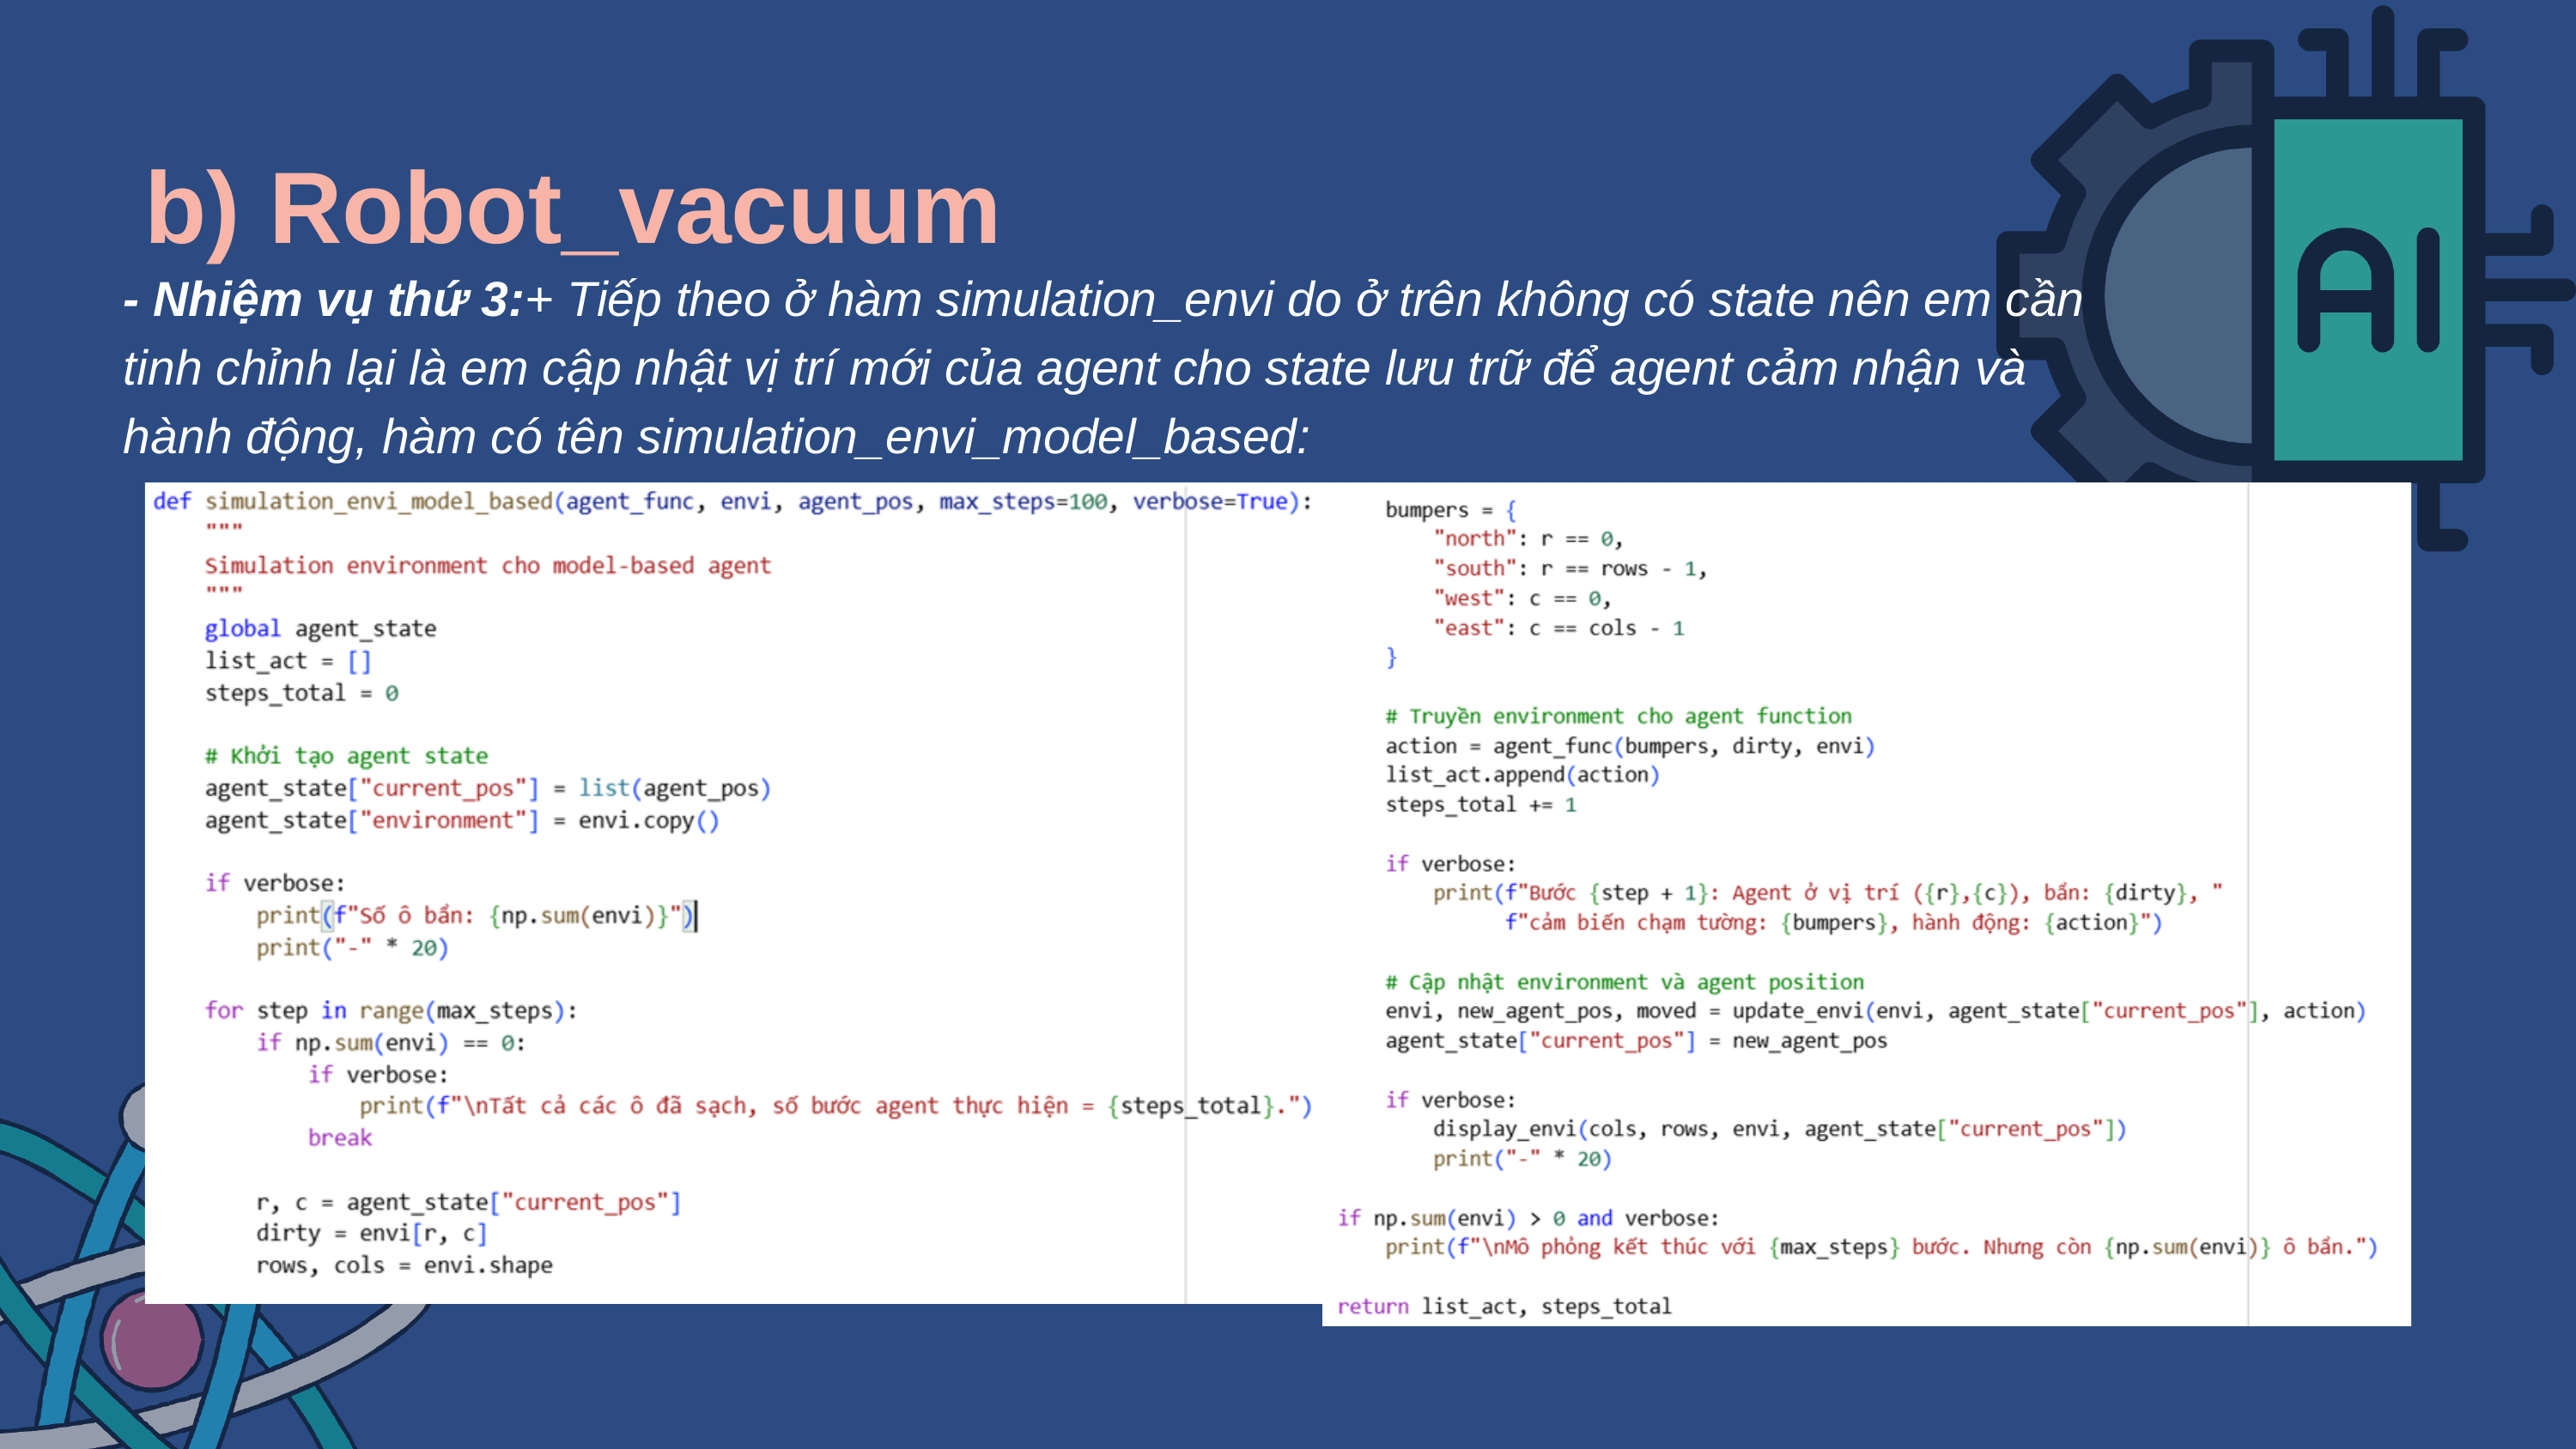

b) Robot_vacuum
- Nhiệm vụ thứ 3:+ Tiếp theo ở hàm simulation_envi do ở trên không có state nên em cần tinh chỉnh lại là em cập nhật vị trí mới của agent cho state lưu trữ để agent cảm nhận và hành động, hàm có tên simulation_envi_model_based: